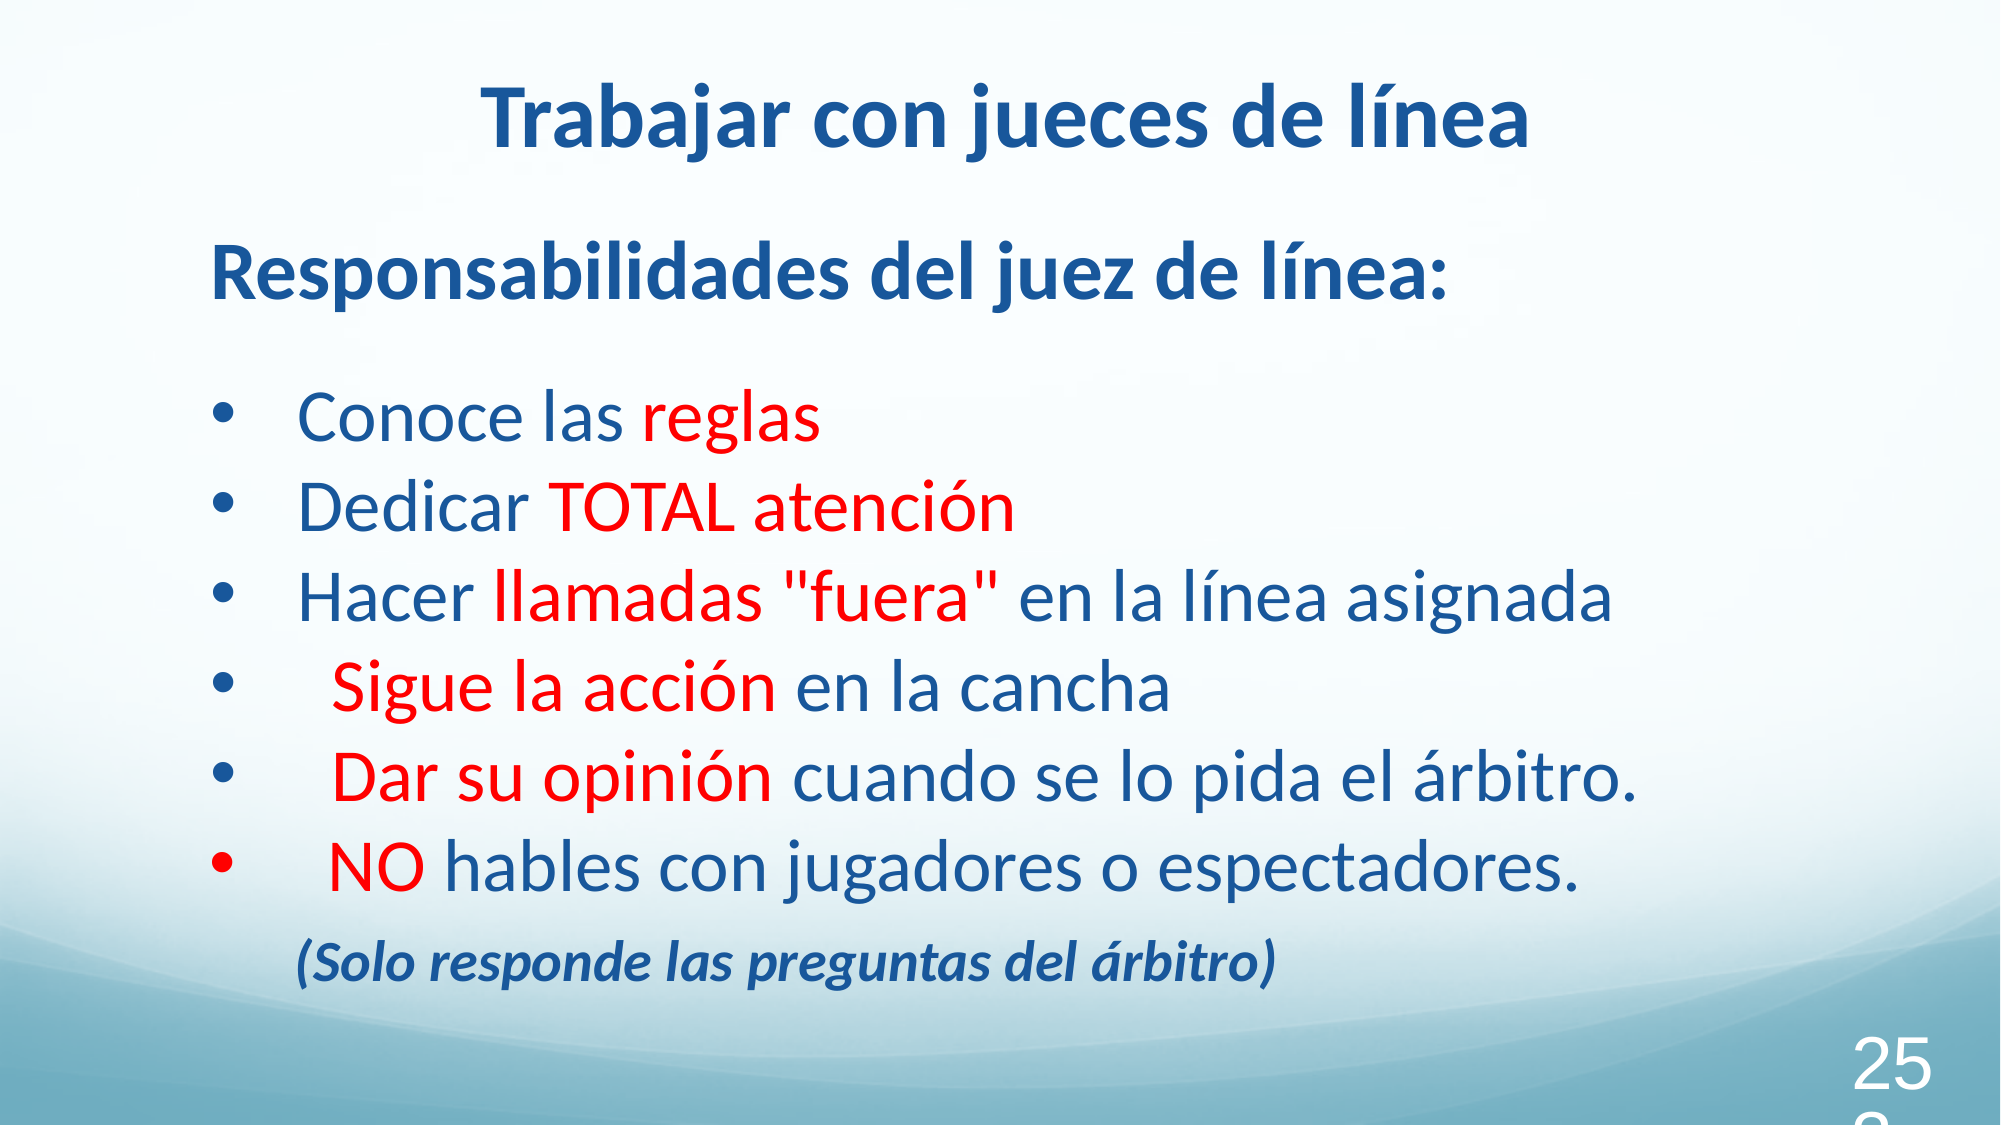

Trabajar con jueces de línea

Responsabilidades del juez de línea:

Conoce las reglas
Dedicar TOTAL atención
Hacer llamadas "fuera" en la línea asignada
  Sigue la acción en la cancha
  Dar su opinión cuando se lo pida el árbitro.
NO hables con jugadores o espectadores.
     (Solo responde las preguntas del árbitro)
253